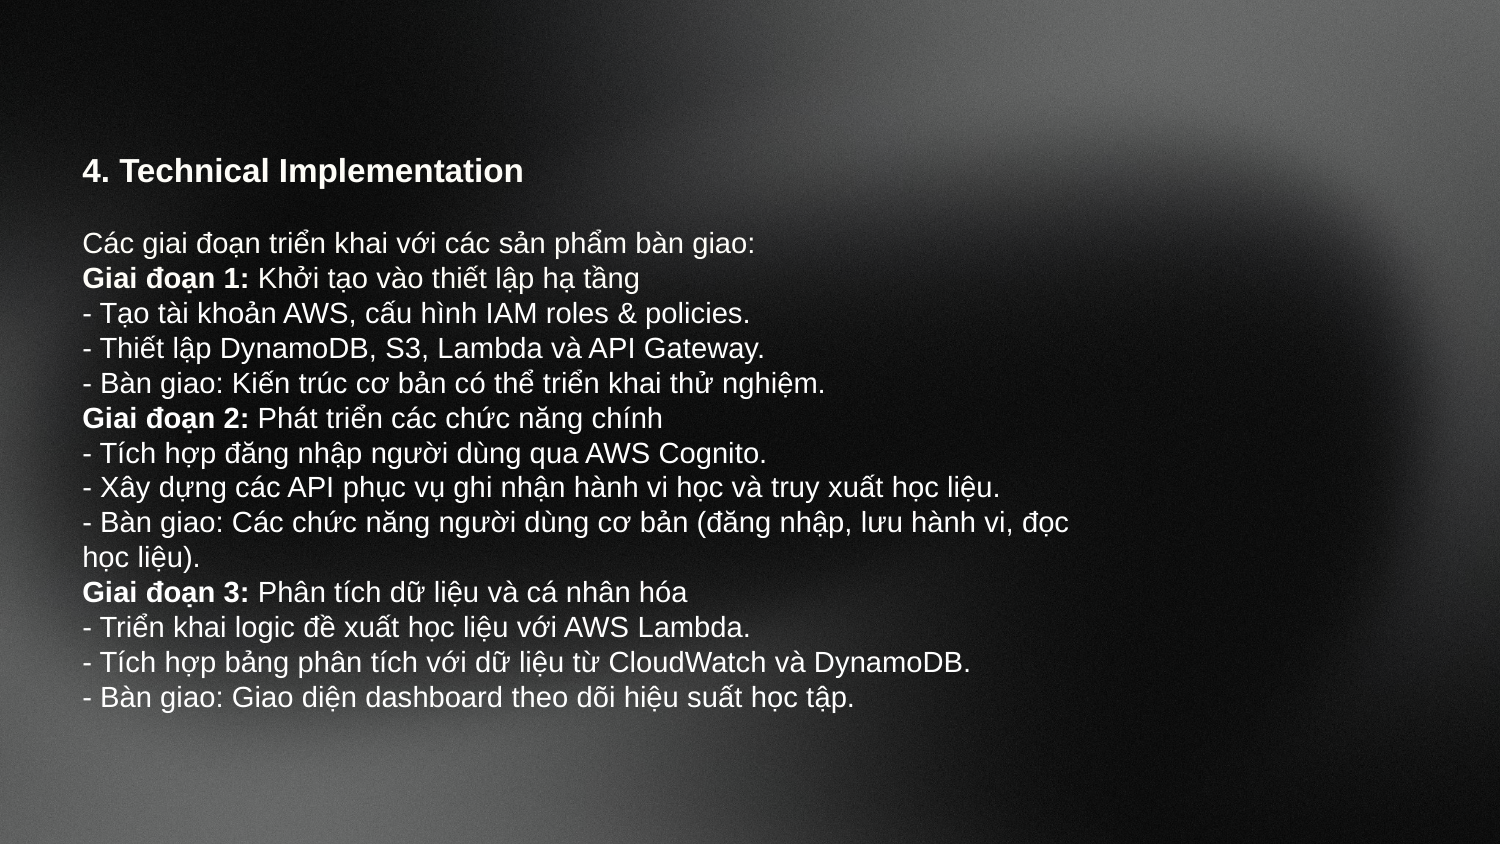

4. Technical Implementation

Các giai đoạn triển khai với các sản phẩm bàn giao:
Giai đoạn 1: Khởi tạo vào thiết lập hạ tầng
- Tạo tài khoản AWS, cấu hình IAM roles & policies.
- Thiết lập DynamoDB, S3, Lambda và API Gateway.
- Bàn giao: Kiến trúc cơ bản có thể triển khai thử nghiệm.
Giai đoạn 2: Phát triển các chức năng chính
- Tích hợp đăng nhập người dùng qua AWS Cognito.
- Xây dựng các API phục vụ ghi nhận hành vi học và truy xuất học liệu.
- Bàn giao: Các chức năng người dùng cơ bản (đăng nhập, lưu hành vi, đọc học liệu).
Giai đoạn 3: Phân tích dữ liệu và cá nhân hóa
- Triển khai logic đề xuất học liệu với AWS Lambda.
- Tích hợp bảng phân tích với dữ liệu từ CloudWatch và DynamoDB.
- Bàn giao: Giao diện dashboard theo dõi hiệu suất học tập.